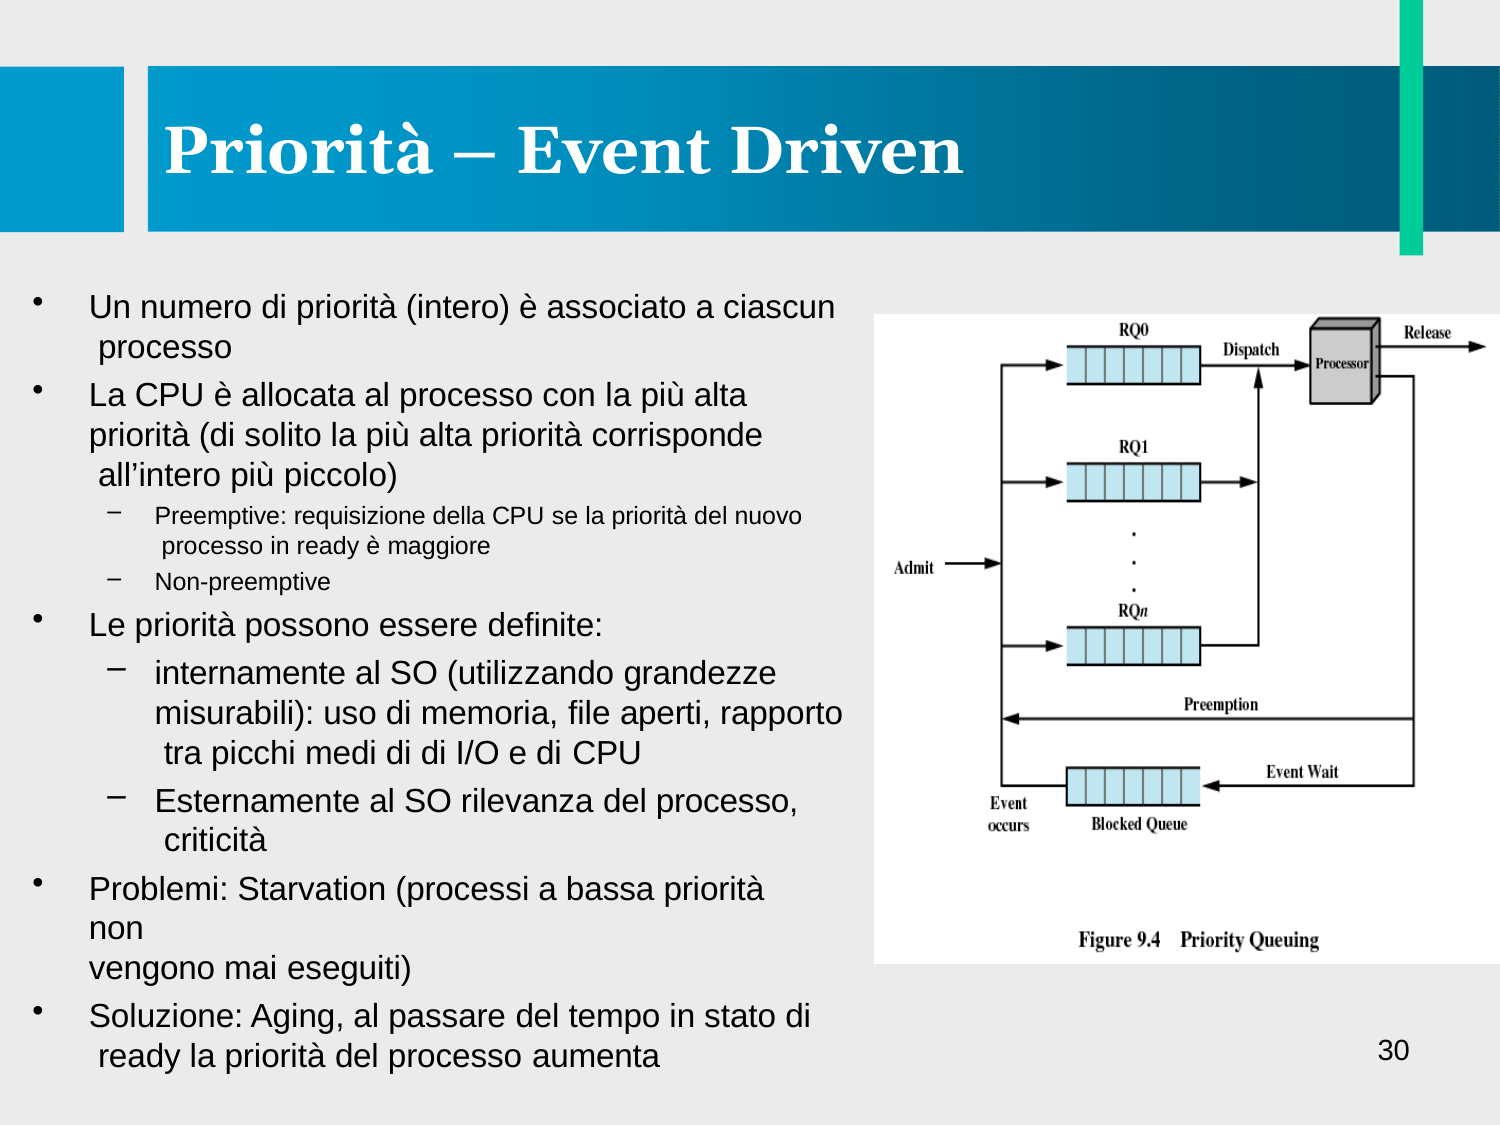

# Priorità – Event Driven

Un numero di priorità (intero) è associato a ciascun  processo
La CPU è allocata al processo con la più alta  priorità (di solito la più alta priorità corrisponde  all’intero più piccolo)
Preemptive: requisizione della CPU se la priorità del nuovo  processo in ready è maggiore
Non-preemptive
Le priorità possono essere definite:
internamente al SO (utilizzando grandezze  misurabili): uso di memoria, file aperti, rapporto  tra picchi medi di di I/O e di CPU
Esternamente al SO rilevanza del processo,  criticità
Problemi: Starvation (processi a bassa priorità non
vengono mai eseguiti)
Soluzione: Aging, al passare del tempo in stato di  ready la priorità del processo aumenta

30